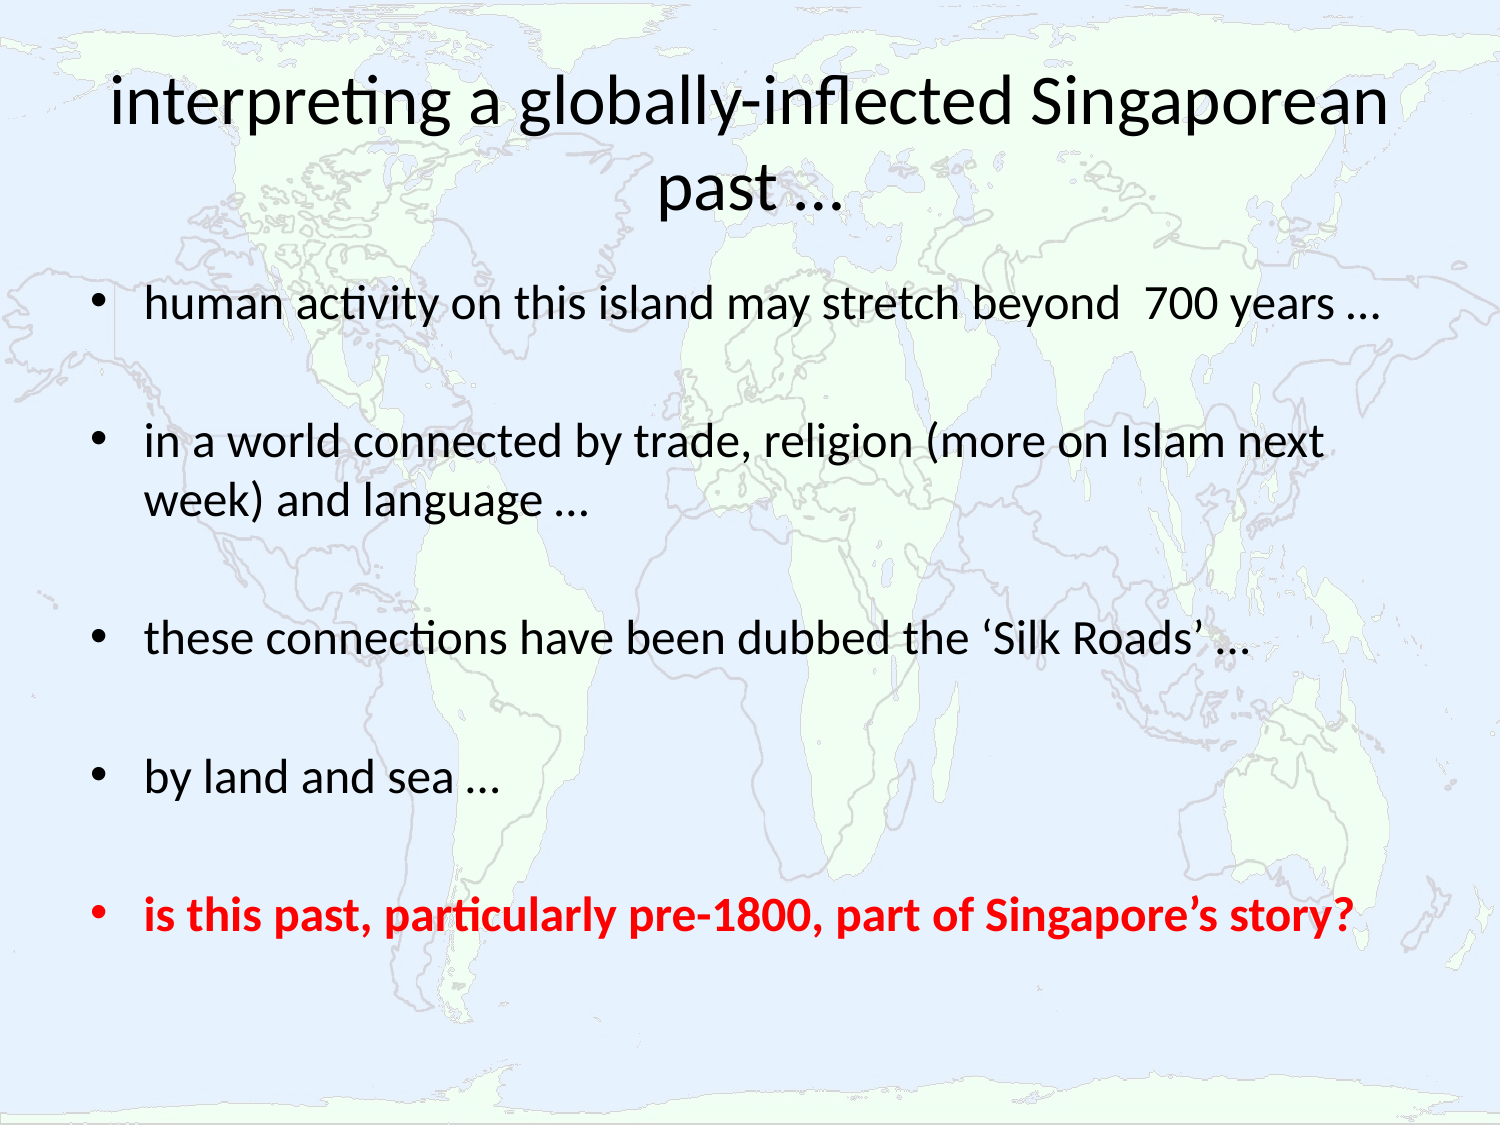

# interpreting a globally-inflected Singaporean  past …
human activity on this island may stretch beyond  700 years …

in a world connected by trade, religion (more on Islam next week) and language …

these connections have been dubbed the ‘Silk Roads’ …

by land and sea …

is this past, particularly pre-1800, part of Singapore’s story?